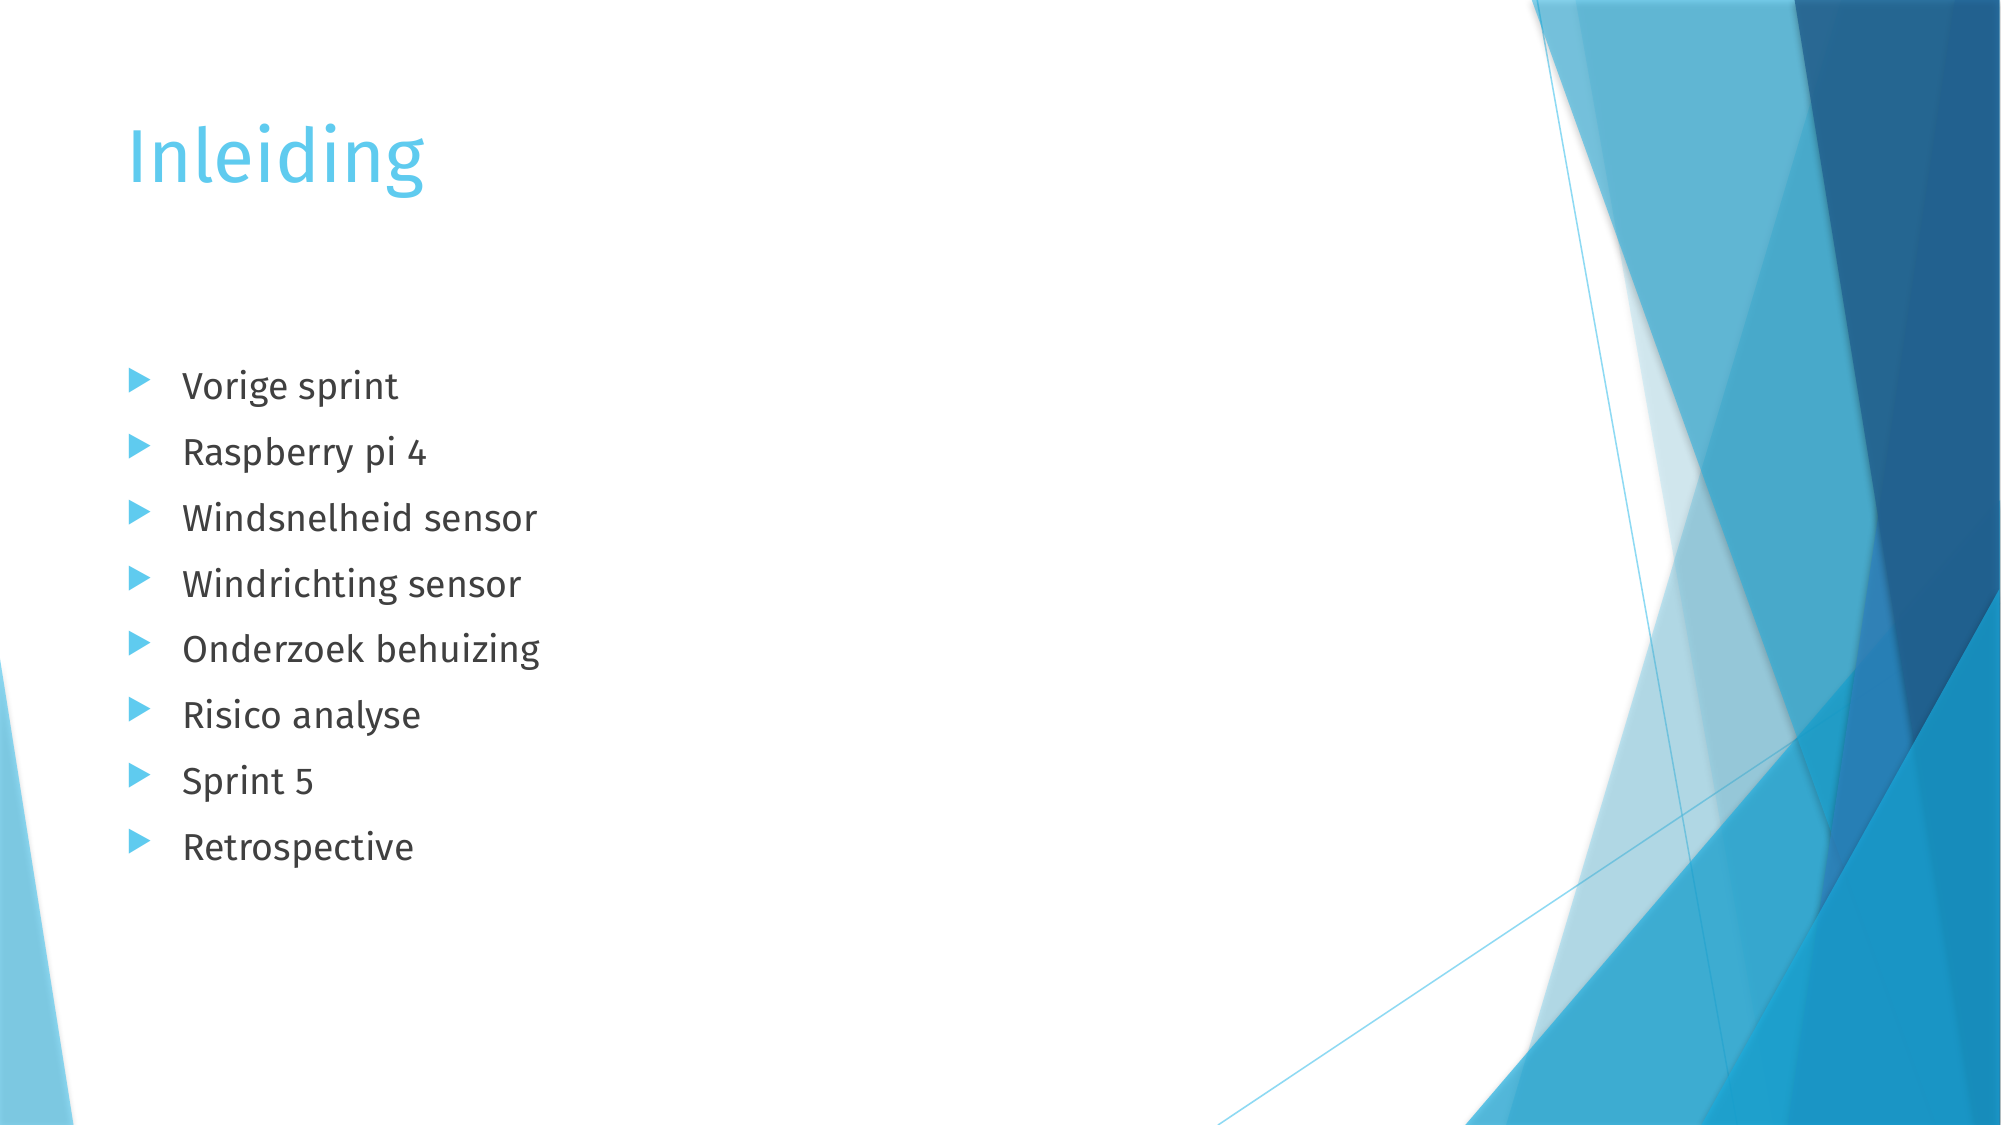

# Inleiding
Vorige sprint
Raspberry pi 4
Windsnelheid sensor
Windrichting sensor
Onderzoek behuizing
Risico analyse
Sprint 5
Retrospective